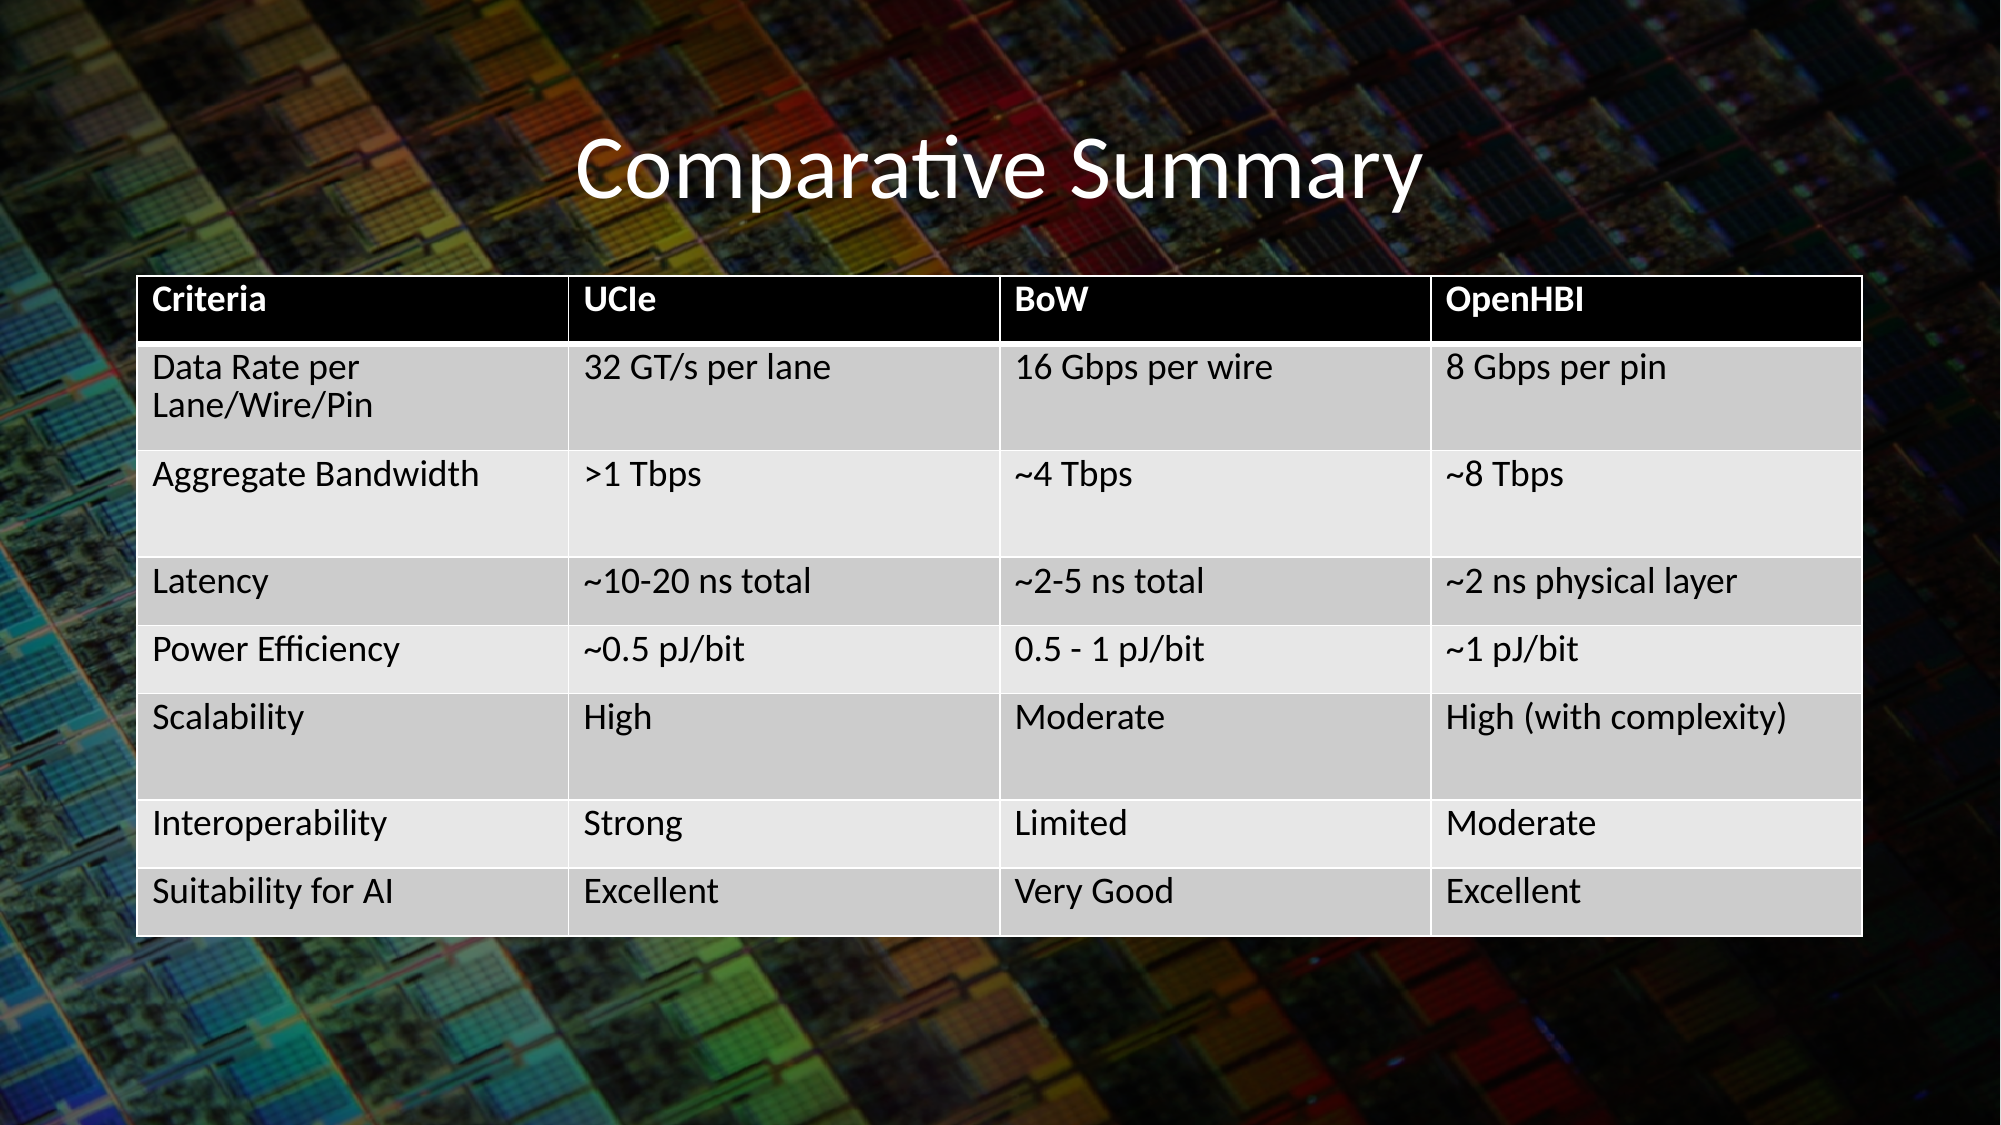

# Comparative Summary
| Criteria | UCIe | BoW | OpenHBI |
| --- | --- | --- | --- |
| Data Rate per Lane/Wire/Pin | 32 GT/s per lane | 16 Gbps per wire | 8 Gbps per pin |
| Aggregate Bandwidth | >1 Tbps | ~4 Tbps | ~8 Tbps |
| Latency | ~10-20 ns total | ~2-5 ns total | ~2 ns physical layer |
| Power Efficiency | ~0.5 pJ/bit | 0.5 - 1 pJ/bit | ~1 pJ/bit |
| Scalability | High | Moderate | High (with complexity) |
| Interoperability | Strong | Limited | Moderate |
| Suitability for AI | Excellent | Very Good | Excellent |